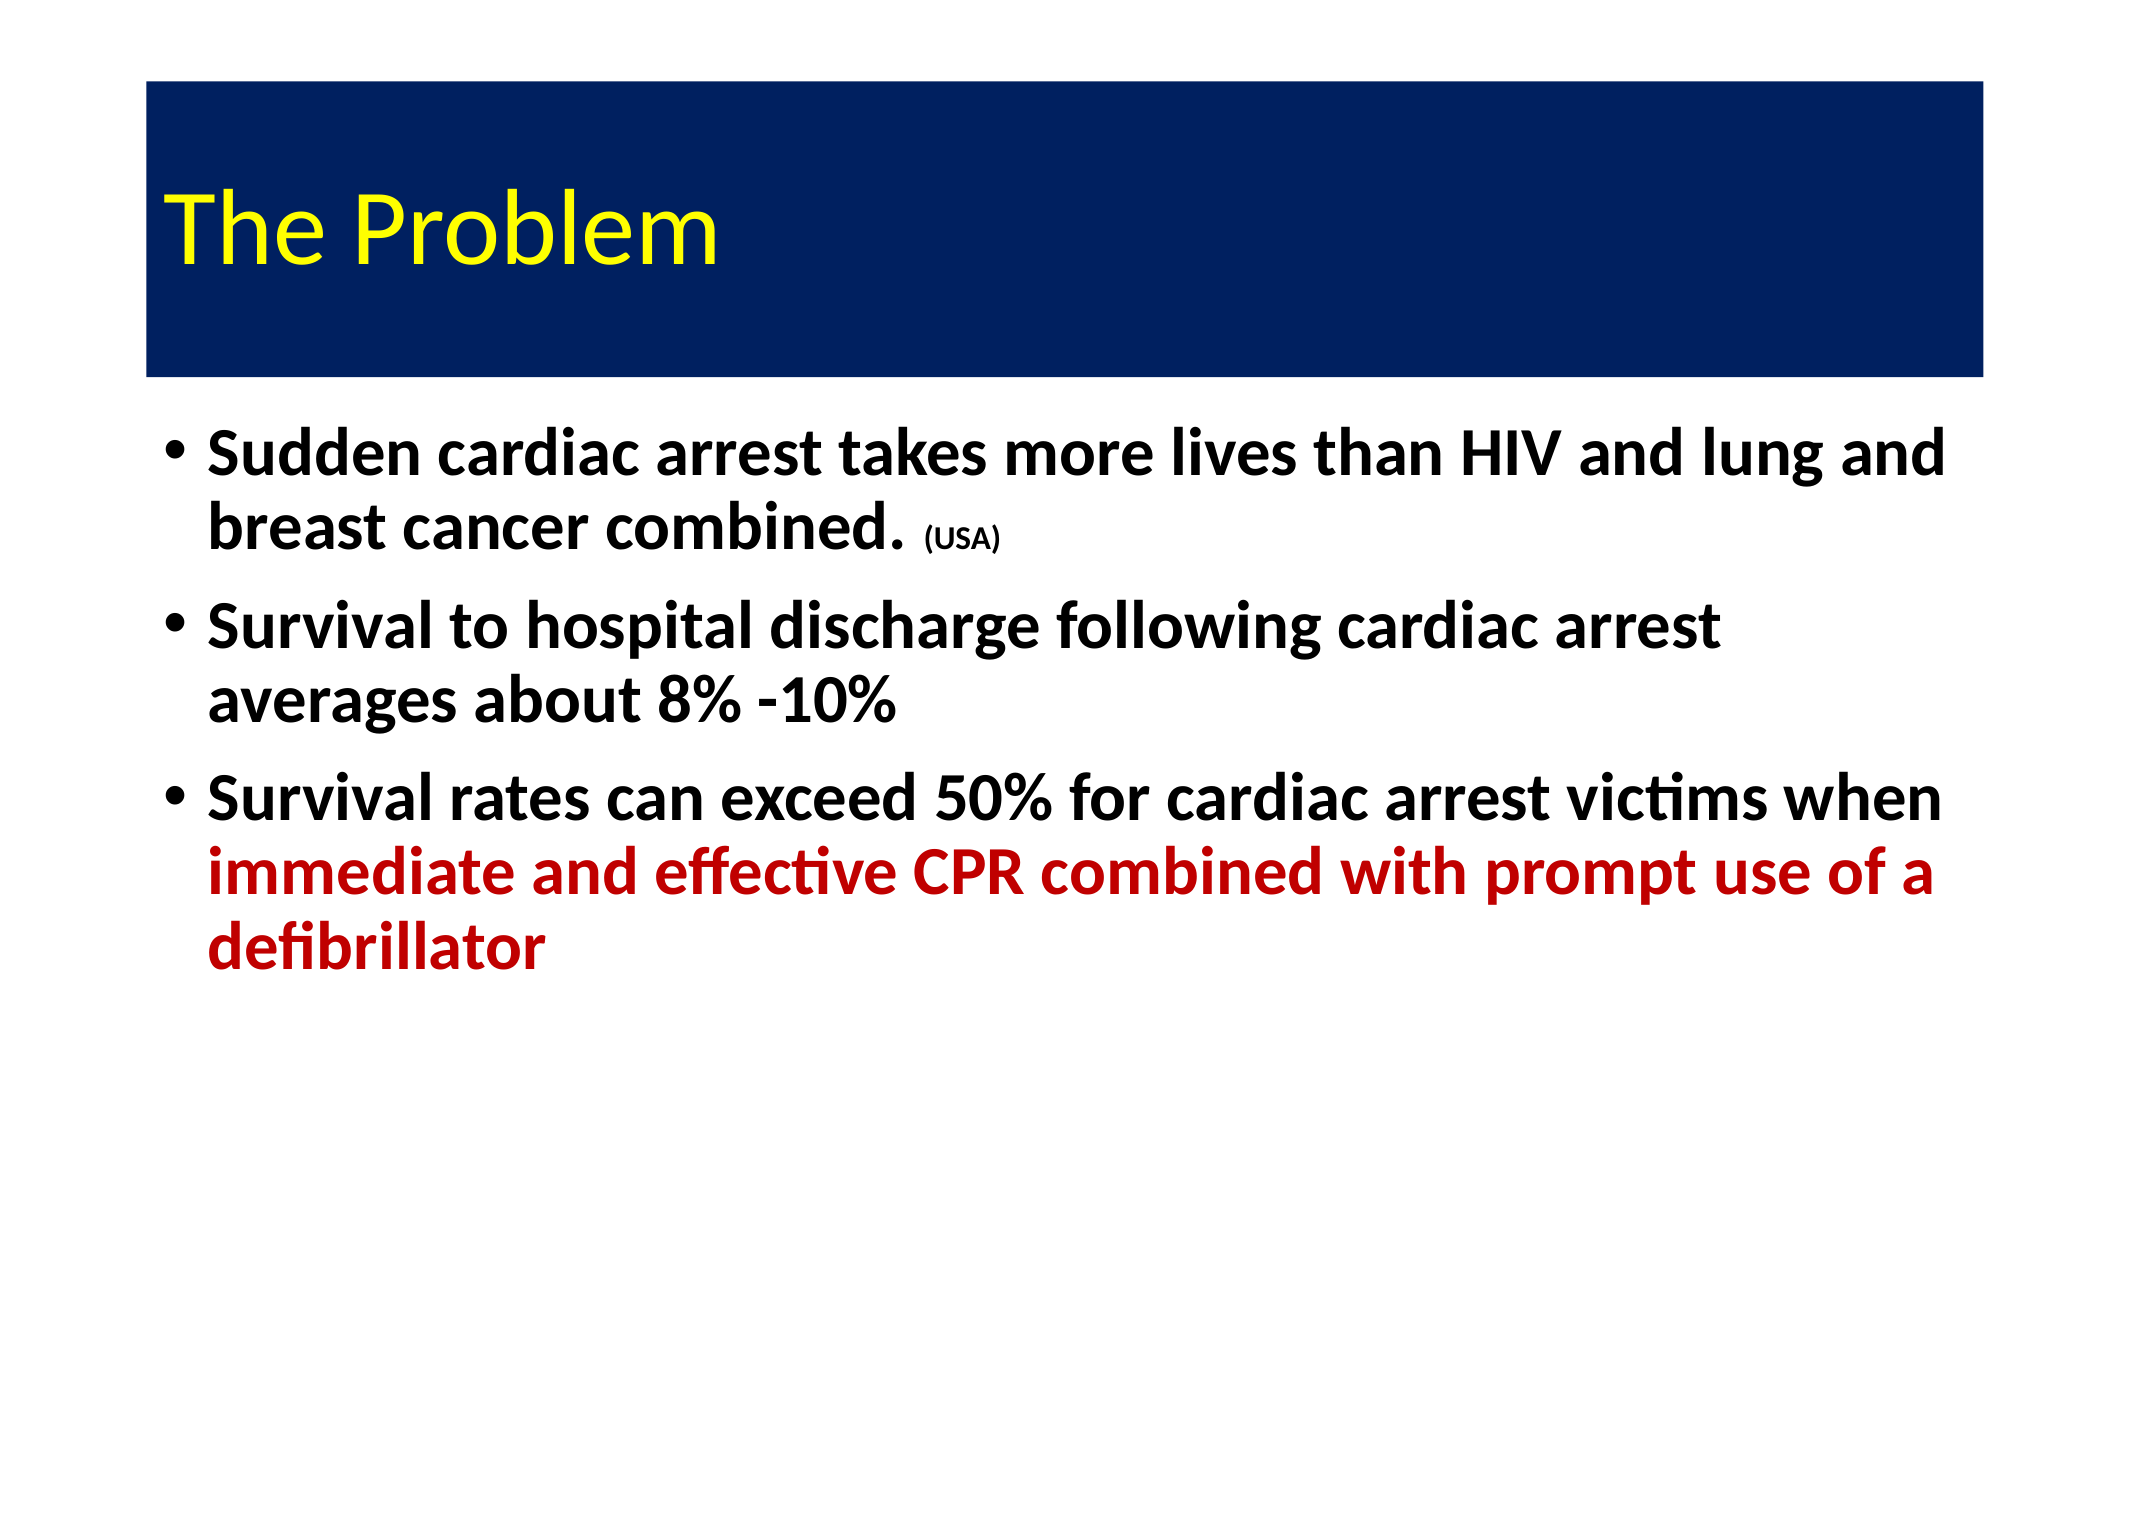

# The Problem
Sudden cardiac arrest takes more lives than HIV and lung and breast cancer combined. (USA)
Survival to hospital discharge following cardiac arrest averages about 8% -10%
Survival rates can exceed 50% for cardiac arrest victims when immediate and effective CPR combined with prompt use of a defibrillator